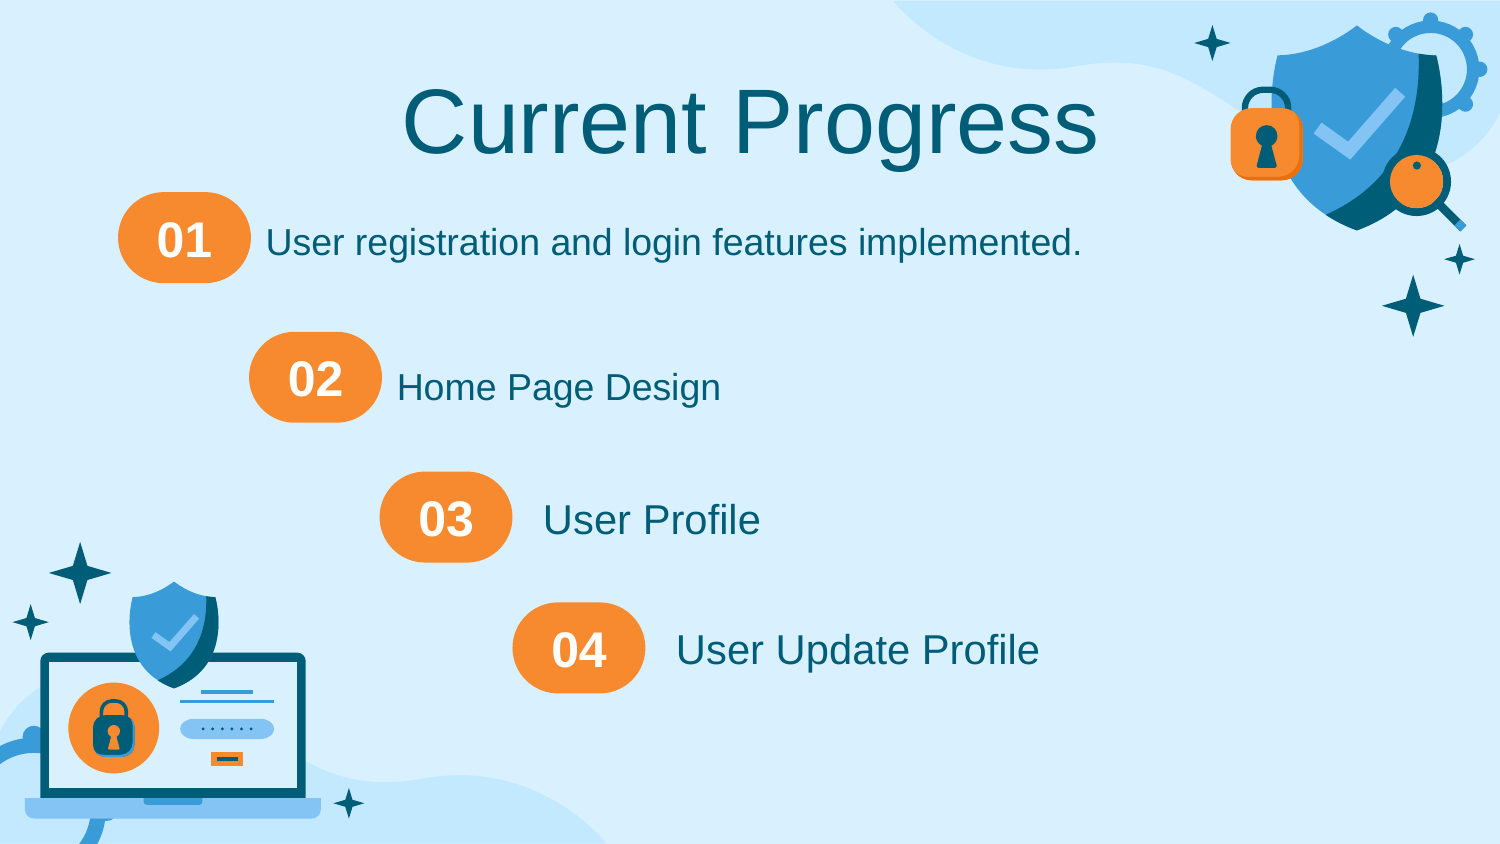

Current Progress
# User registration and login features implemented.

01

02
Home Page Design
User Profile

03

User Update Profile

04